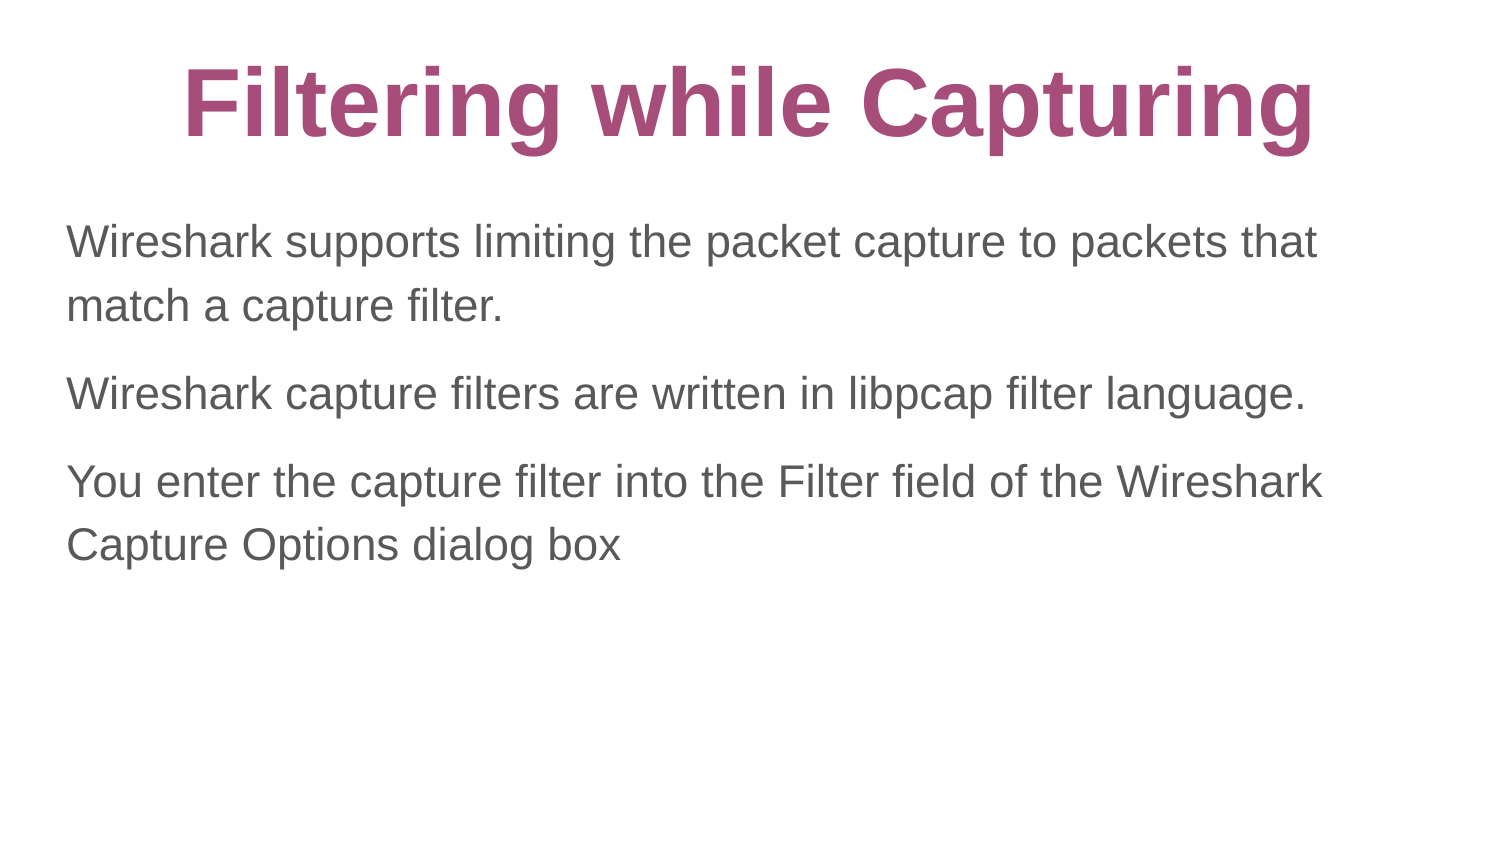

# Filtering while Capturing
Wireshark supports limiting the packet capture to packets that match a capture filter.
Wireshark capture filters are written in libpcap filter language.
You enter the capture filter into the Filter field of the Wireshark Capture Options dialog box